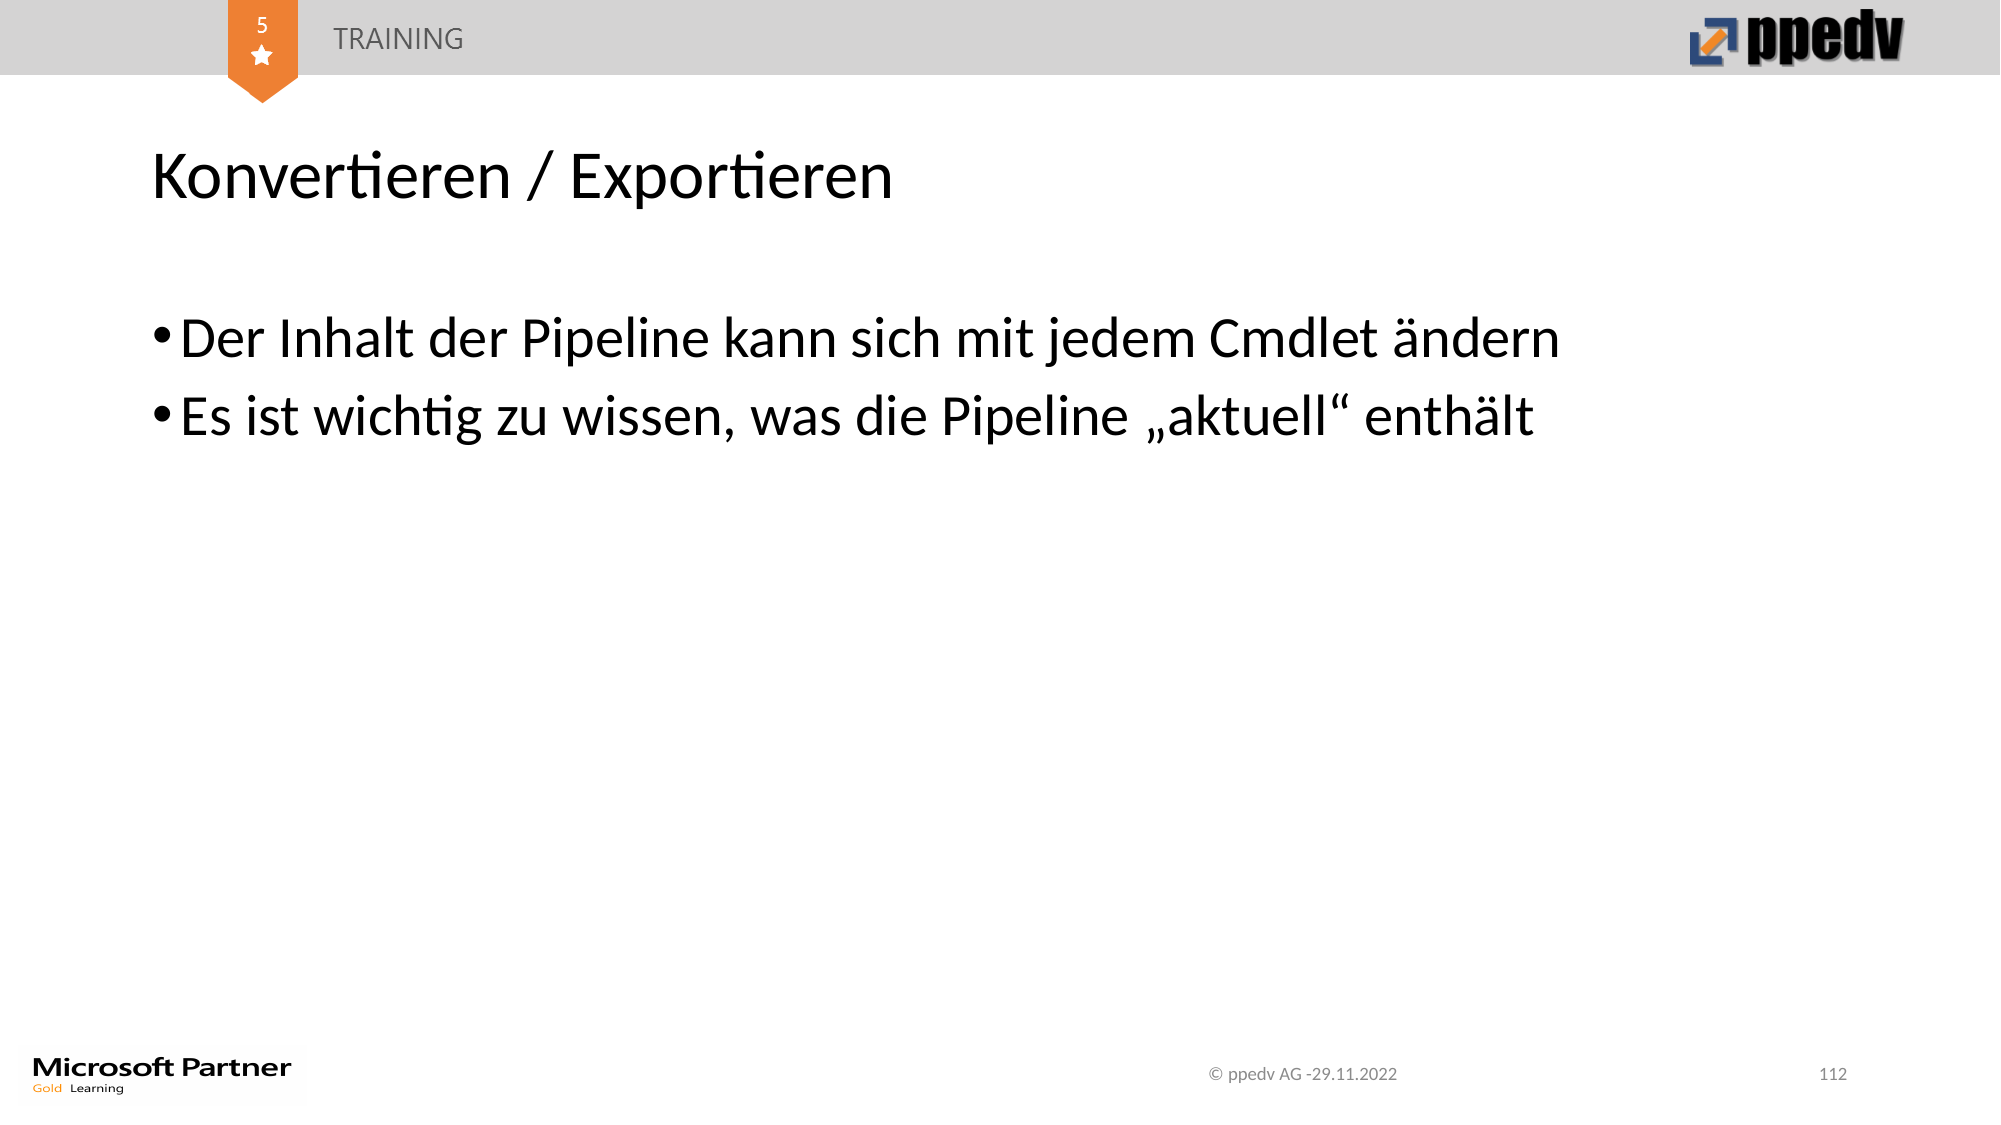

# Konvertieren / Exportieren
Der Inhalt der Pipeline kann sich mit jedem Cmdlet ändern
Es ist wichtig zu wissen, was die Pipeline „aktuell“ enthält
© ppedv AG -29.11.2022
112